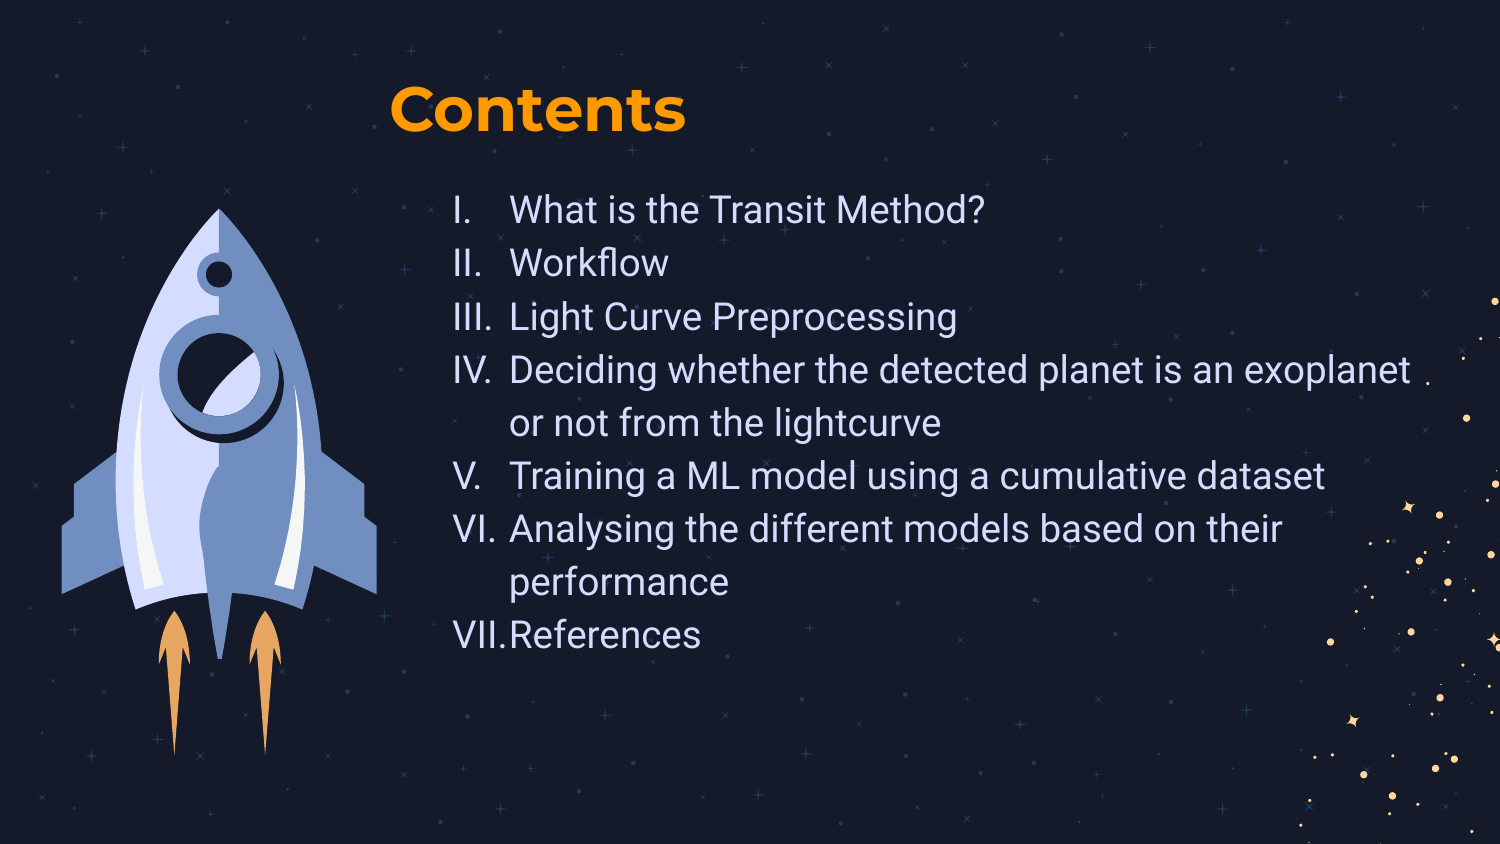

# Contents
What is the Transit Method?
Workflow
Light Curve Preprocessing
Deciding whether the detected planet is an exoplanet or not from the lightcurve
Training a ML model using a cumulative dataset
Analysing the different models based on their performance
References